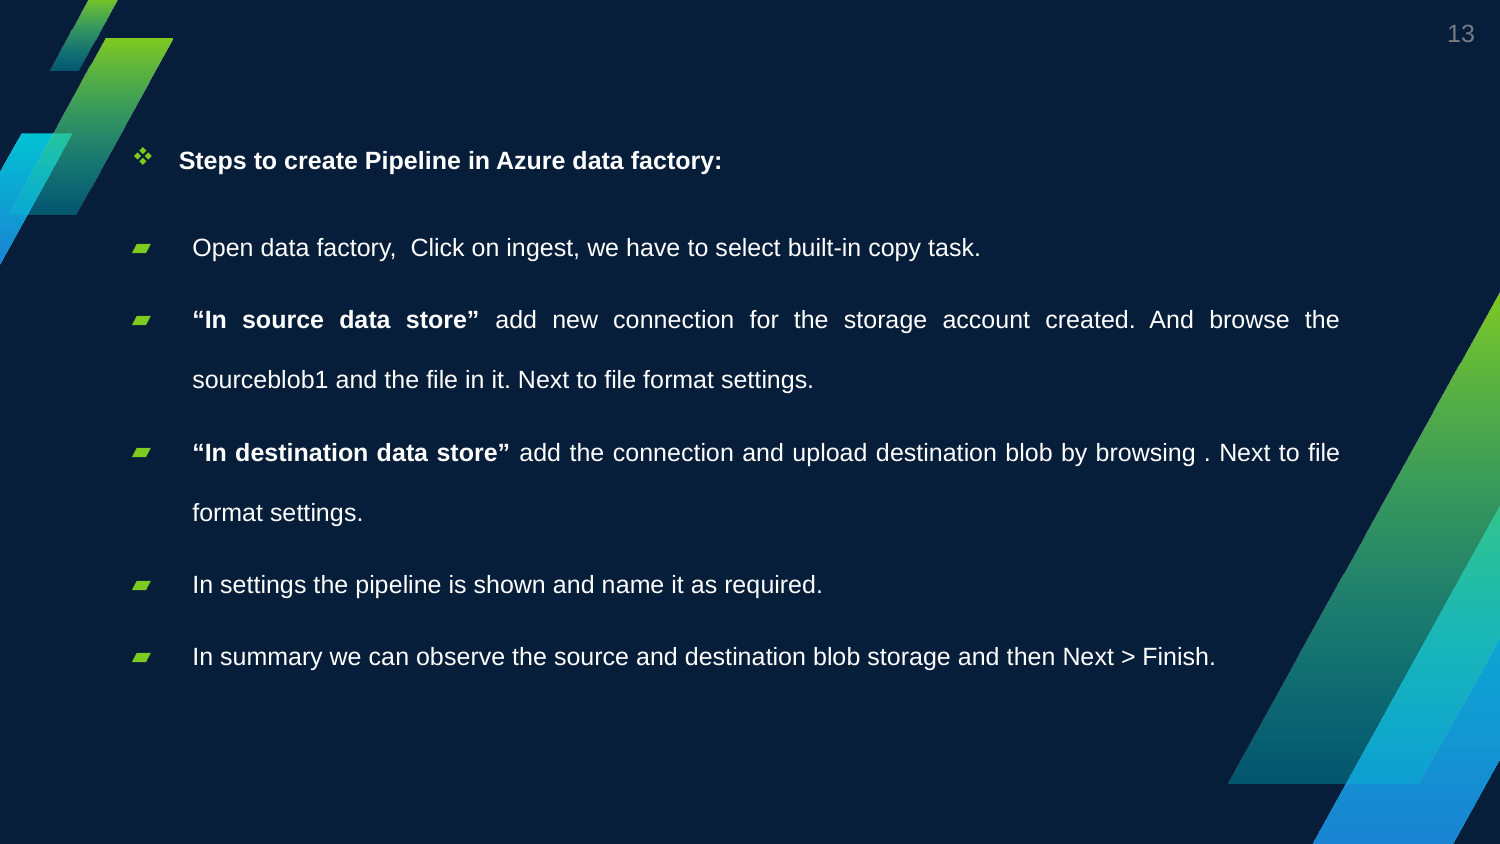

13
Steps to create Pipeline in Azure data factory:
Open data factory,  Click on ingest, we have to select built-in copy task.
“In source data store” add new connection for the storage account created. And browse the sourceblob1 and the file in it. Next to file format settings.
“In destination data store” add the connection and upload destination blob by browsing . Next to file format settings.
In settings the pipeline is shown and name it as required.
In summary we can observe the source and destination blob storage and then Next > Finish.